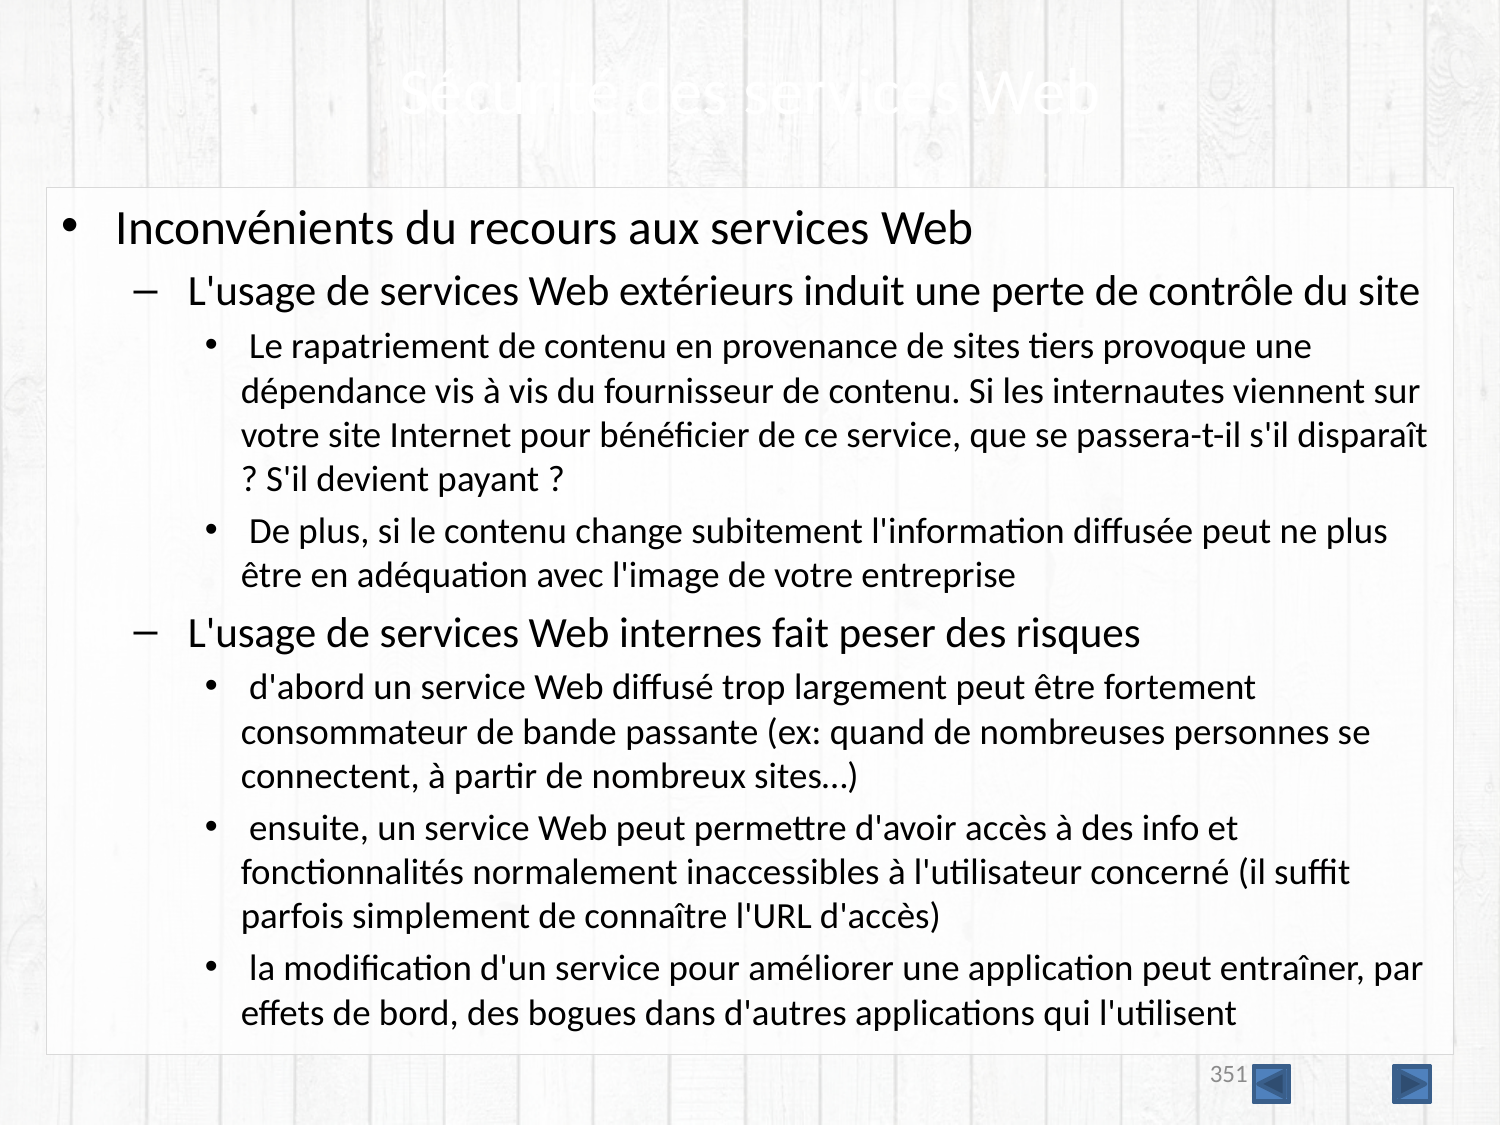

# Sécurité des services Web
Inconvénients du recours aux services Web
 L'usage de services Web extérieurs induit une perte de contrôle du site
 Le rapatriement de contenu en provenance de sites tiers provoque une dépendance vis à vis du fournisseur de contenu. Si les internautes viennent sur votre site Internet pour bénéficier de ce service, que se passera-t-il s'il disparaît ? S'il devient payant ?
 De plus, si le contenu change subitement l'information diffusée peut ne plus être en adéquation avec l'image de votre entreprise
 L'usage de services Web internes fait peser des risques
 d'abord un service Web diffusé trop largement peut être fortement consommateur de bande passante (ex: quand de nombreuses personnes se connectent, à partir de nombreux sites…)
 ensuite, un service Web peut permettre d'avoir accès à des info et fonctionnalités normalement inaccessibles à l'utilisateur concerné (il suffit parfois simplement de connaître l'URL d'accès)
 la modification d'un service pour améliorer une application peut entraîner, par effets de bord, des bogues dans d'autres applications qui l'utilisent
351